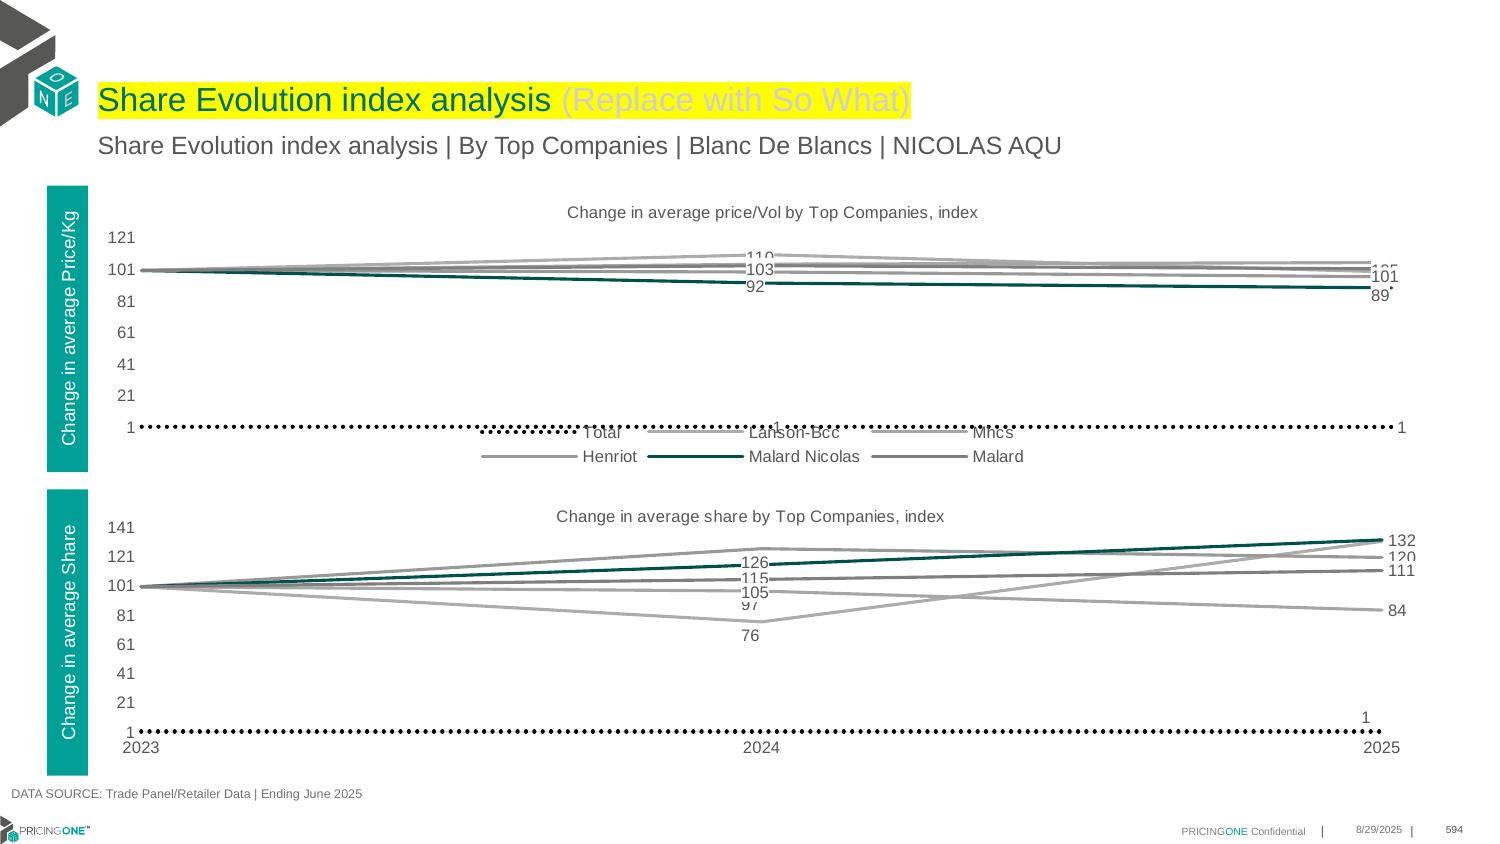

# Share Evolution index analysis (Replace with So What)
Share Evolution index analysis | By Top Companies | Blanc De Blancs | NICOLAS AQU

### Chart: Change in average price/Vol by Top Companies, index

| Category | Total | Lanson-Bcc | Mhcs | Henriot | Malard Nicolas | Malard |
|---|---|---|---|---|---|---|
| 2023 | 1.0 | 100.0 | 100.0 | 100.0 | 100.0 | 100.0 |
| 2024 | 1.0144276869756235 | 110.0 | 104.0 | 99.0 | 92.0 | 103.0 |
| 2025 | 0.9159711013840677 | 99.0 | 105.0 | 96.0 | 89.0 | 101.0 |
Change in average Price/Kg

### Chart: Change in average share by Top Companies, index

| Category | Total | Lanson-Bcc | Mhcs | Henriot | Malard Nicolas | Malard |
|---|---|---|---|---|---|---|
| 2023 | 1.0 | 100.0 | 100.0 | 100.0 | 100.0 | 100.0 |
| 2024 | 1.0 | 76.0 | 97.0 | 126.0 | 115.0 | 105.0 |
| 2025 | 1.0 | 131.0 | 84.0 | 120.0 | 132.0 | 111.0 |
Change in average Share
DATA SOURCE: Trade Panel/Retailer Data | Ending June 2025

8/29/2025
594